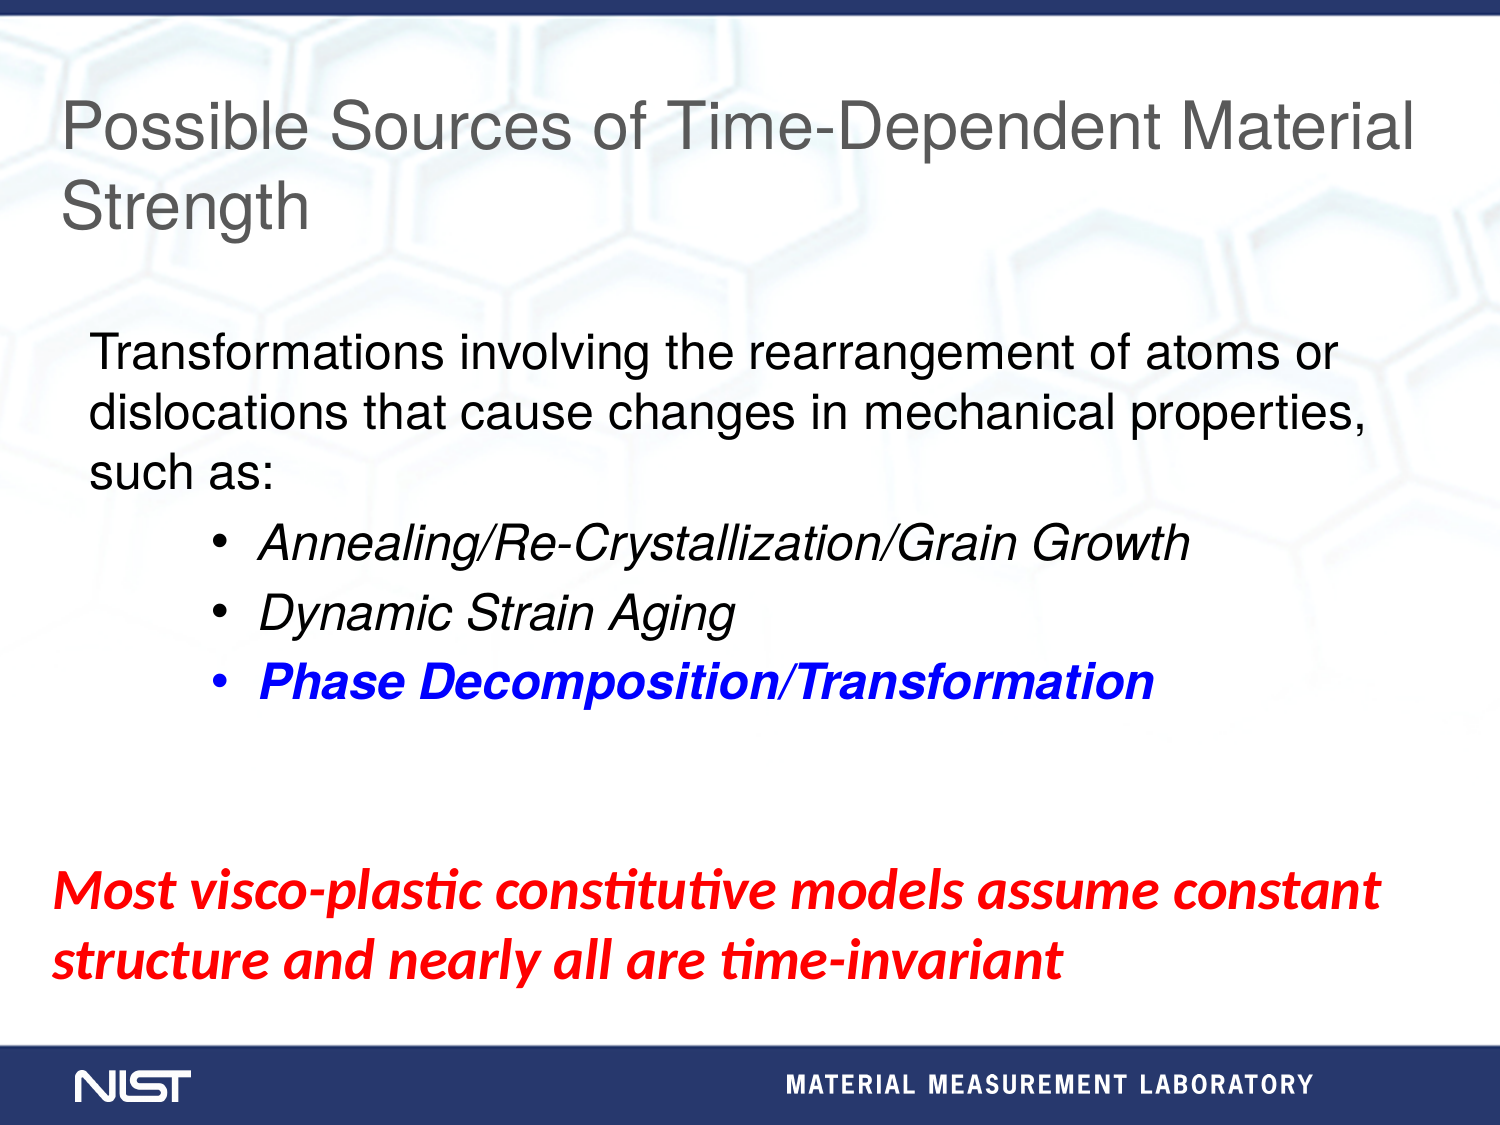

Possible Sources of Time-Dependent Material Strength
Transformations involving the rearrangement of atoms or dislocations that cause changes in mechanical properties, such as:
Annealing/Re-Crystallization/Grain Growth
Dynamic Strain Aging
Phase Decomposition/Transformation

Most visco-plastic constitutive models assume constant structure and nearly all are time-invariant